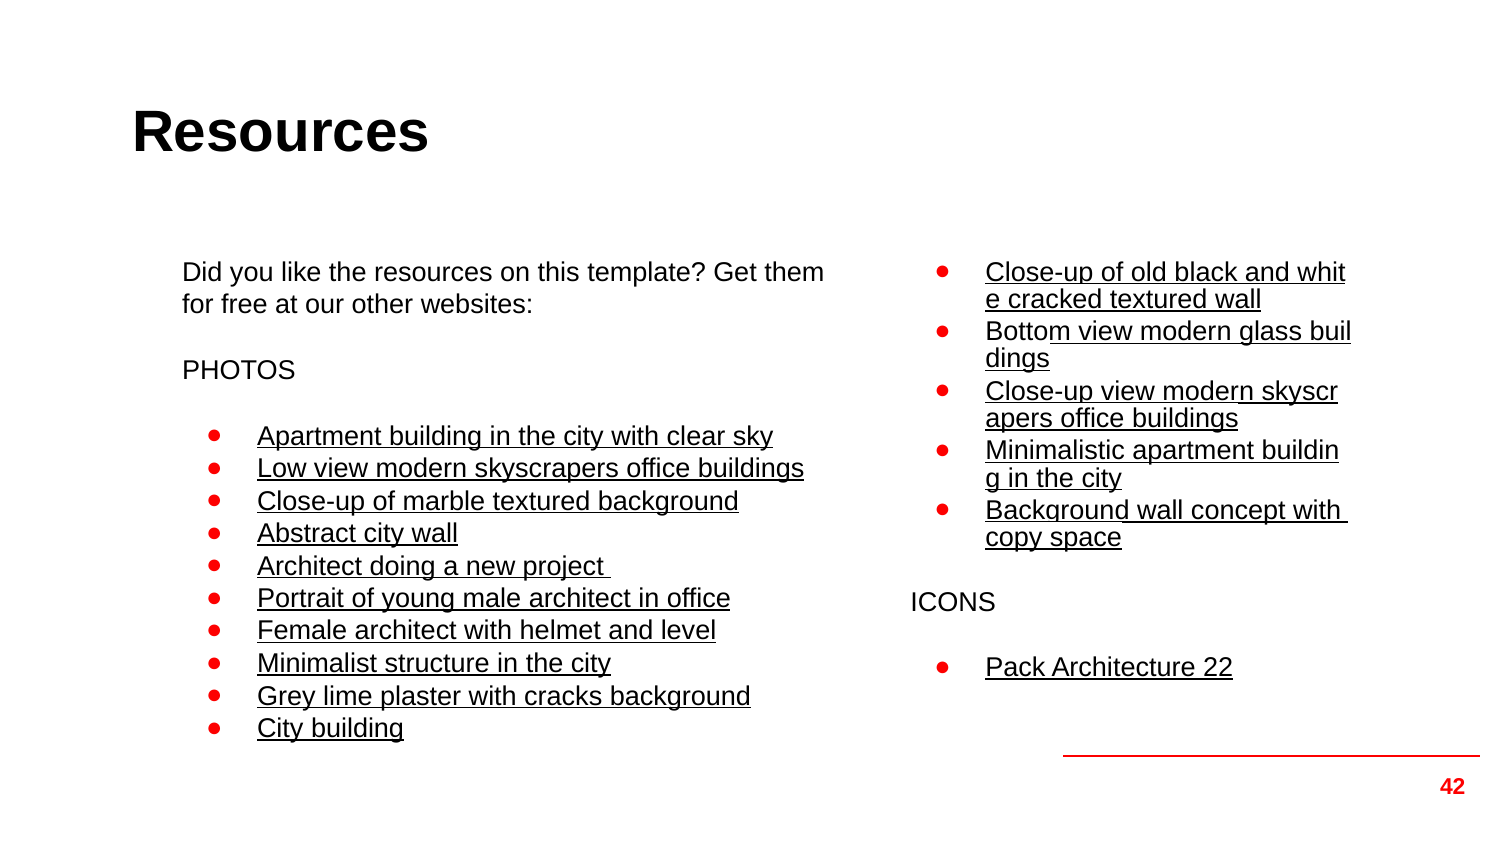

# Resources
Did you like the resources on this template? Get them for free at our other websites:
PHOTOS
Apartment building in the city with clear sky
Low view modern skyscrapers office buildings
Close-up of marble textured background
Abstract city wall
Architect doing a new project
Portrait of young male architect in office
Female architect with helmet and level
Minimalist structure in the city
Grey lime plaster with cracks background
City building

Close-up of old black and white cracked textured wall
Bottom view modern glass buildings
Close-up view modern skyscrapers office buildings
Minimalistic apartment building in the city
Background wall concept with copy space

ICONS

Pack Architecture 22